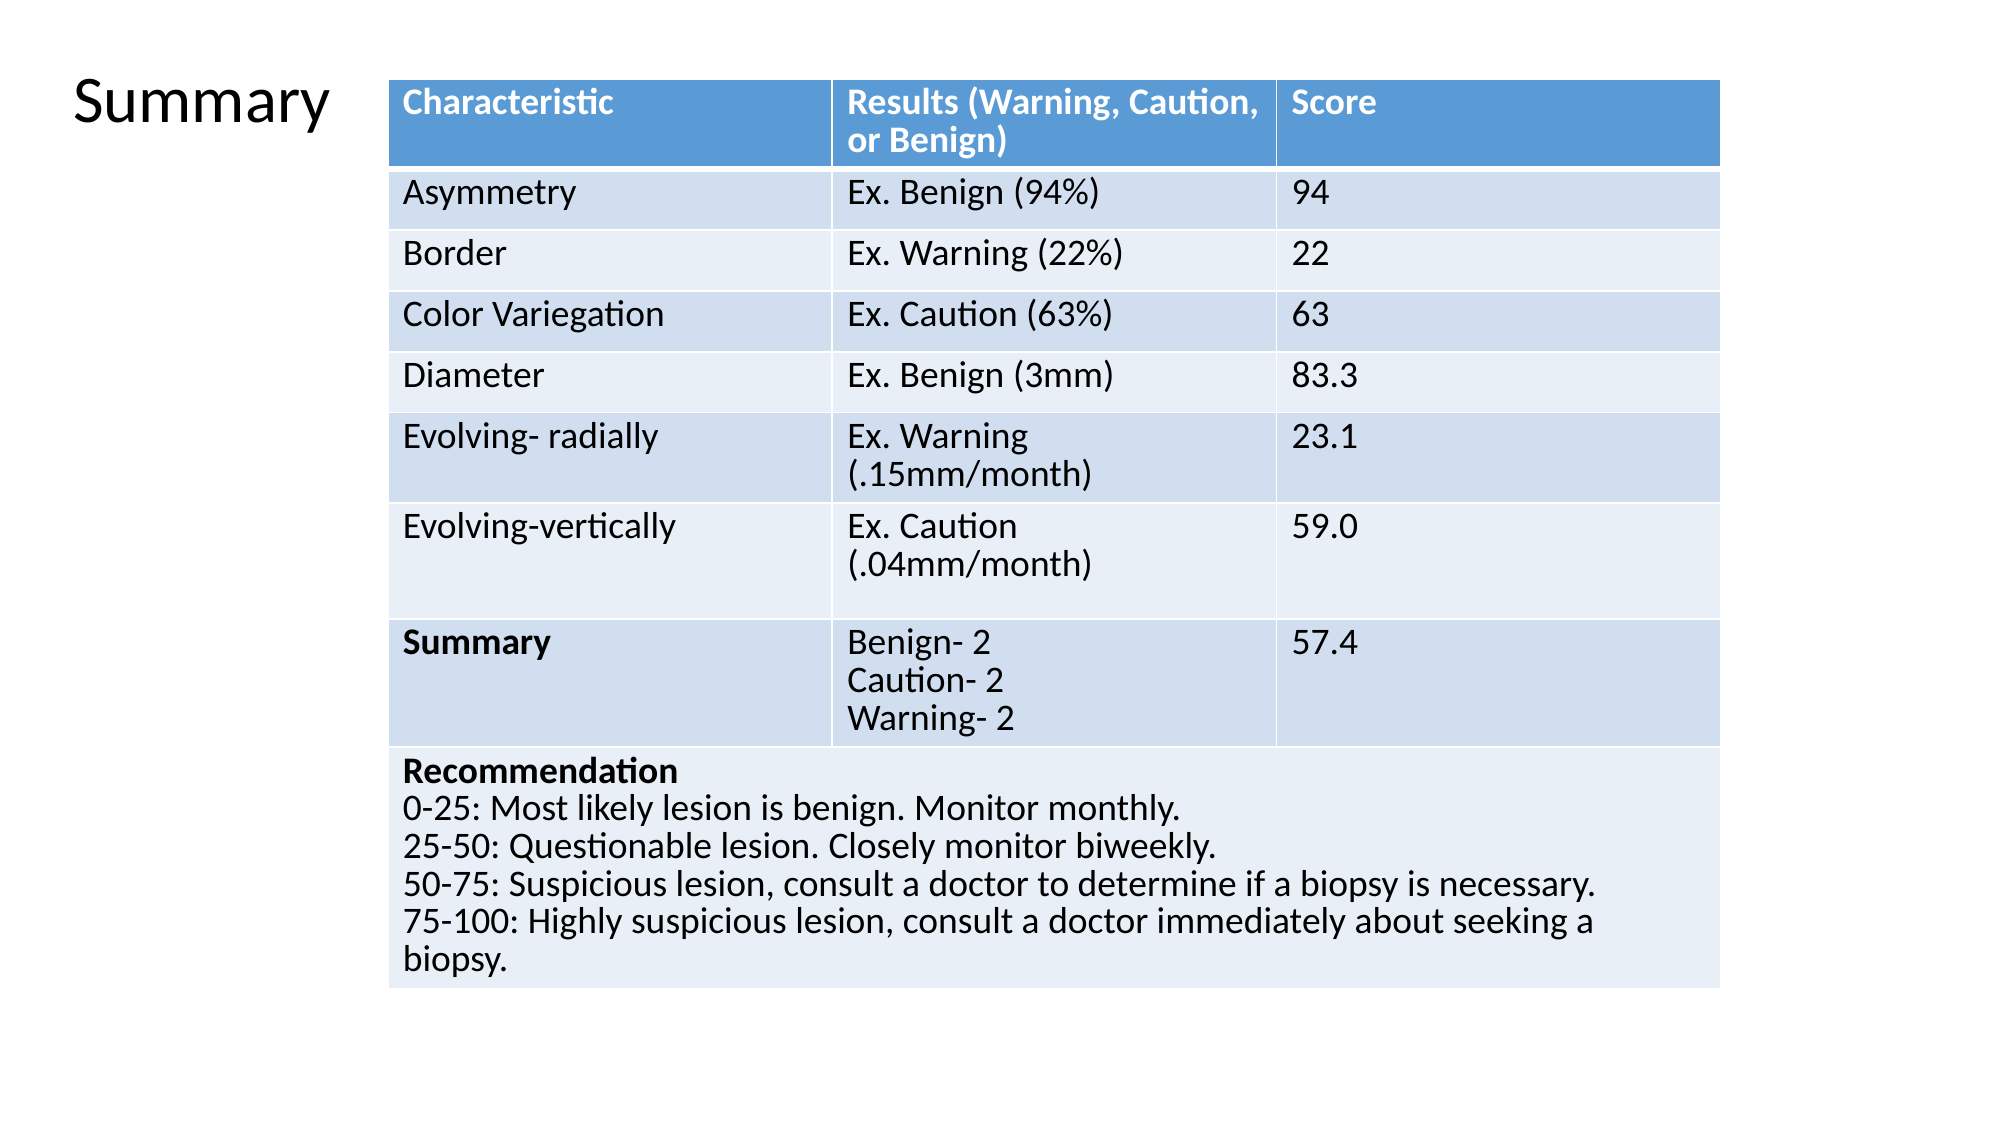

Summary
| Characteristic | Results (Warning, Caution, or Benign) | Score |
| --- | --- | --- |
| Asymmetry | Ex. Benign (94%) | 94 |
| Border | Ex. Warning (22%) | 22 |
| Color Variegation | Ex. Caution (63%) | 63 |
| Diameter | Ex. Benign (3mm) | 83.3 |
| Evolving- radially | Ex. Warning (.15mm/month) | 23.1 |
| Evolving-vertically | Ex. Caution (.04mm/month) | 59.0 |
| Summary | Benign- 2 Caution- 2 Warning- 2 | 57.4 |
| Recommendation 0-25: Most likely lesion is benign. Monitor monthly. 25-50: Questionable lesion. Closely monitor biweekly. 50-75: Suspicious lesion, consult a doctor to determine if a biopsy is necessary. 75-100: Highly suspicious lesion, consult a doctor immediately about seeking a biopsy. |  |  |